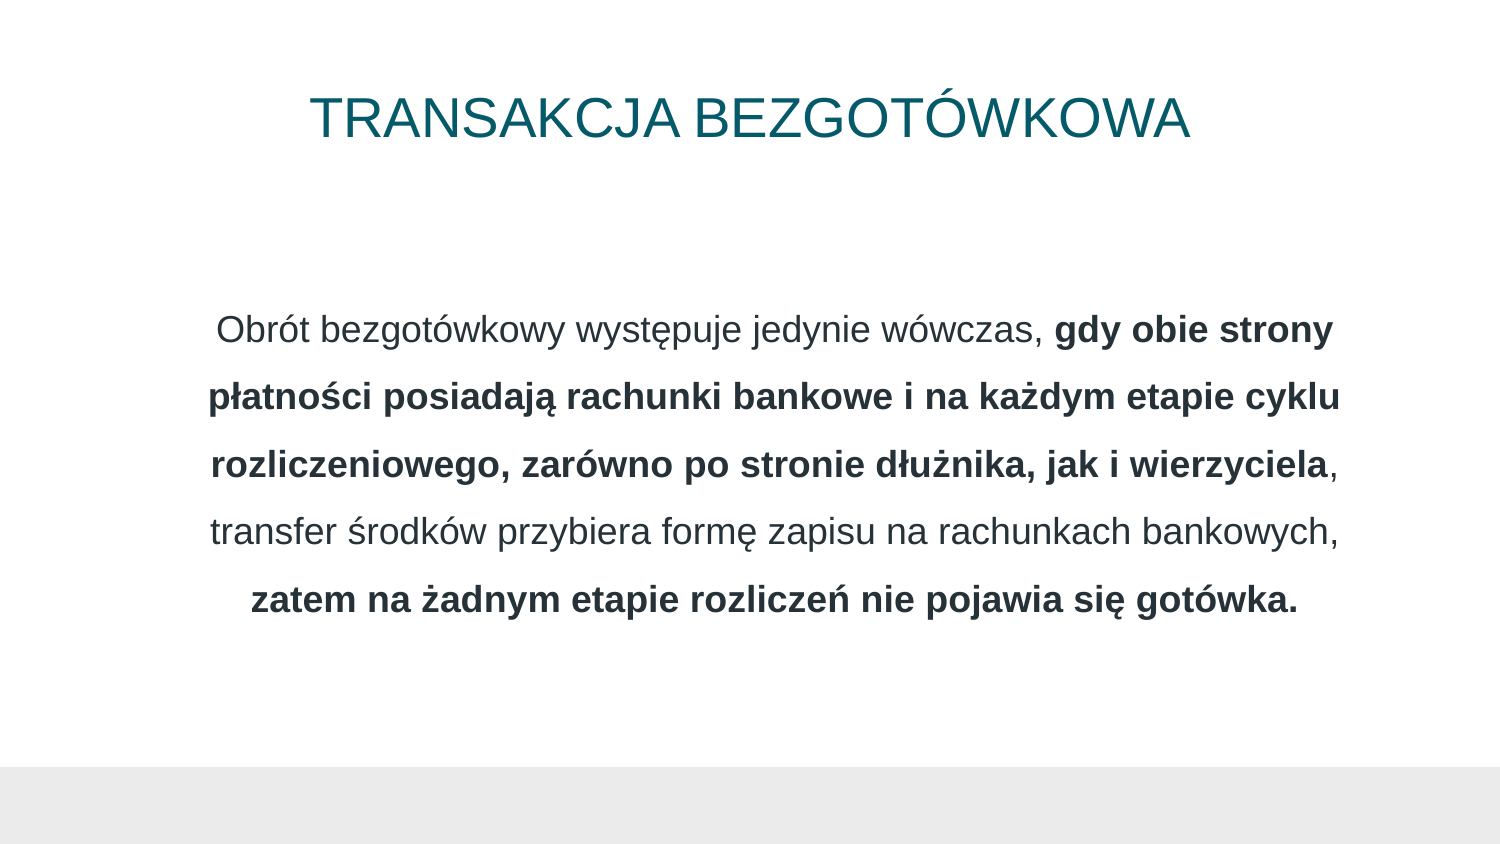

# TRANSAKCJA BEZGOTÓWKOWA
Obrót bezgotówkowy występuje jedynie wówczas, gdy obie strony płatności posiadają rachunki bankowe i na każdym etapie cyklu rozliczeniowego, zarówno po stronie dłużnika, jak i wierzyciela, transfer środków przybiera formę zapisu na rachunkach bankowych, zatem na żadnym etapie rozliczeń nie pojawia się gotówka.